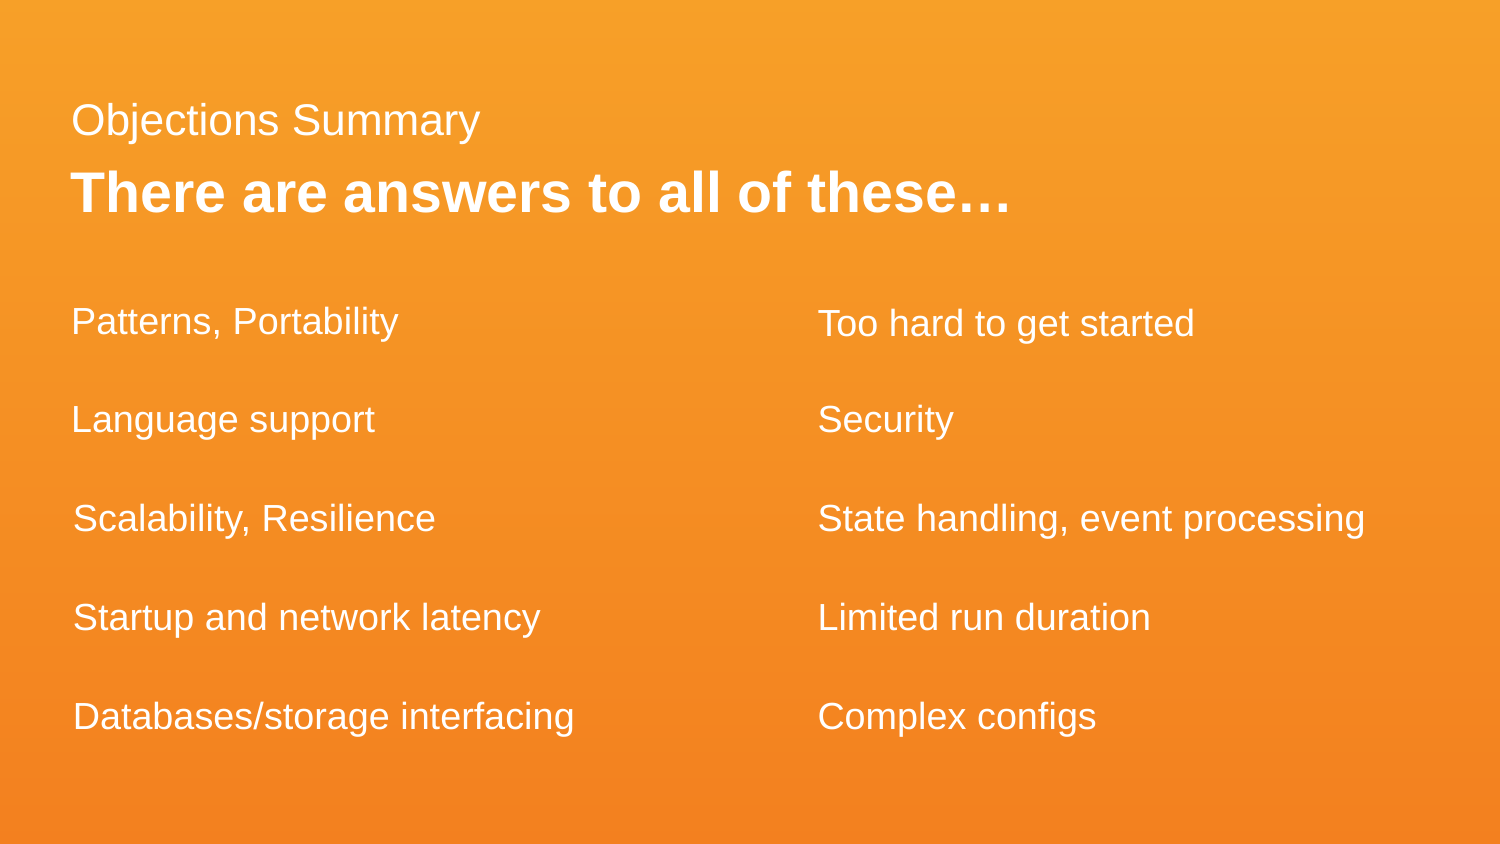

Objections Summary
There are answers to all of these…
Patterns, Portability

Too hard to get started
Language support

Security
Scalability, Resilience
State handling, event processing
Startup and network latency
Limited run duration
Databases/storage interfacing
Complex configs